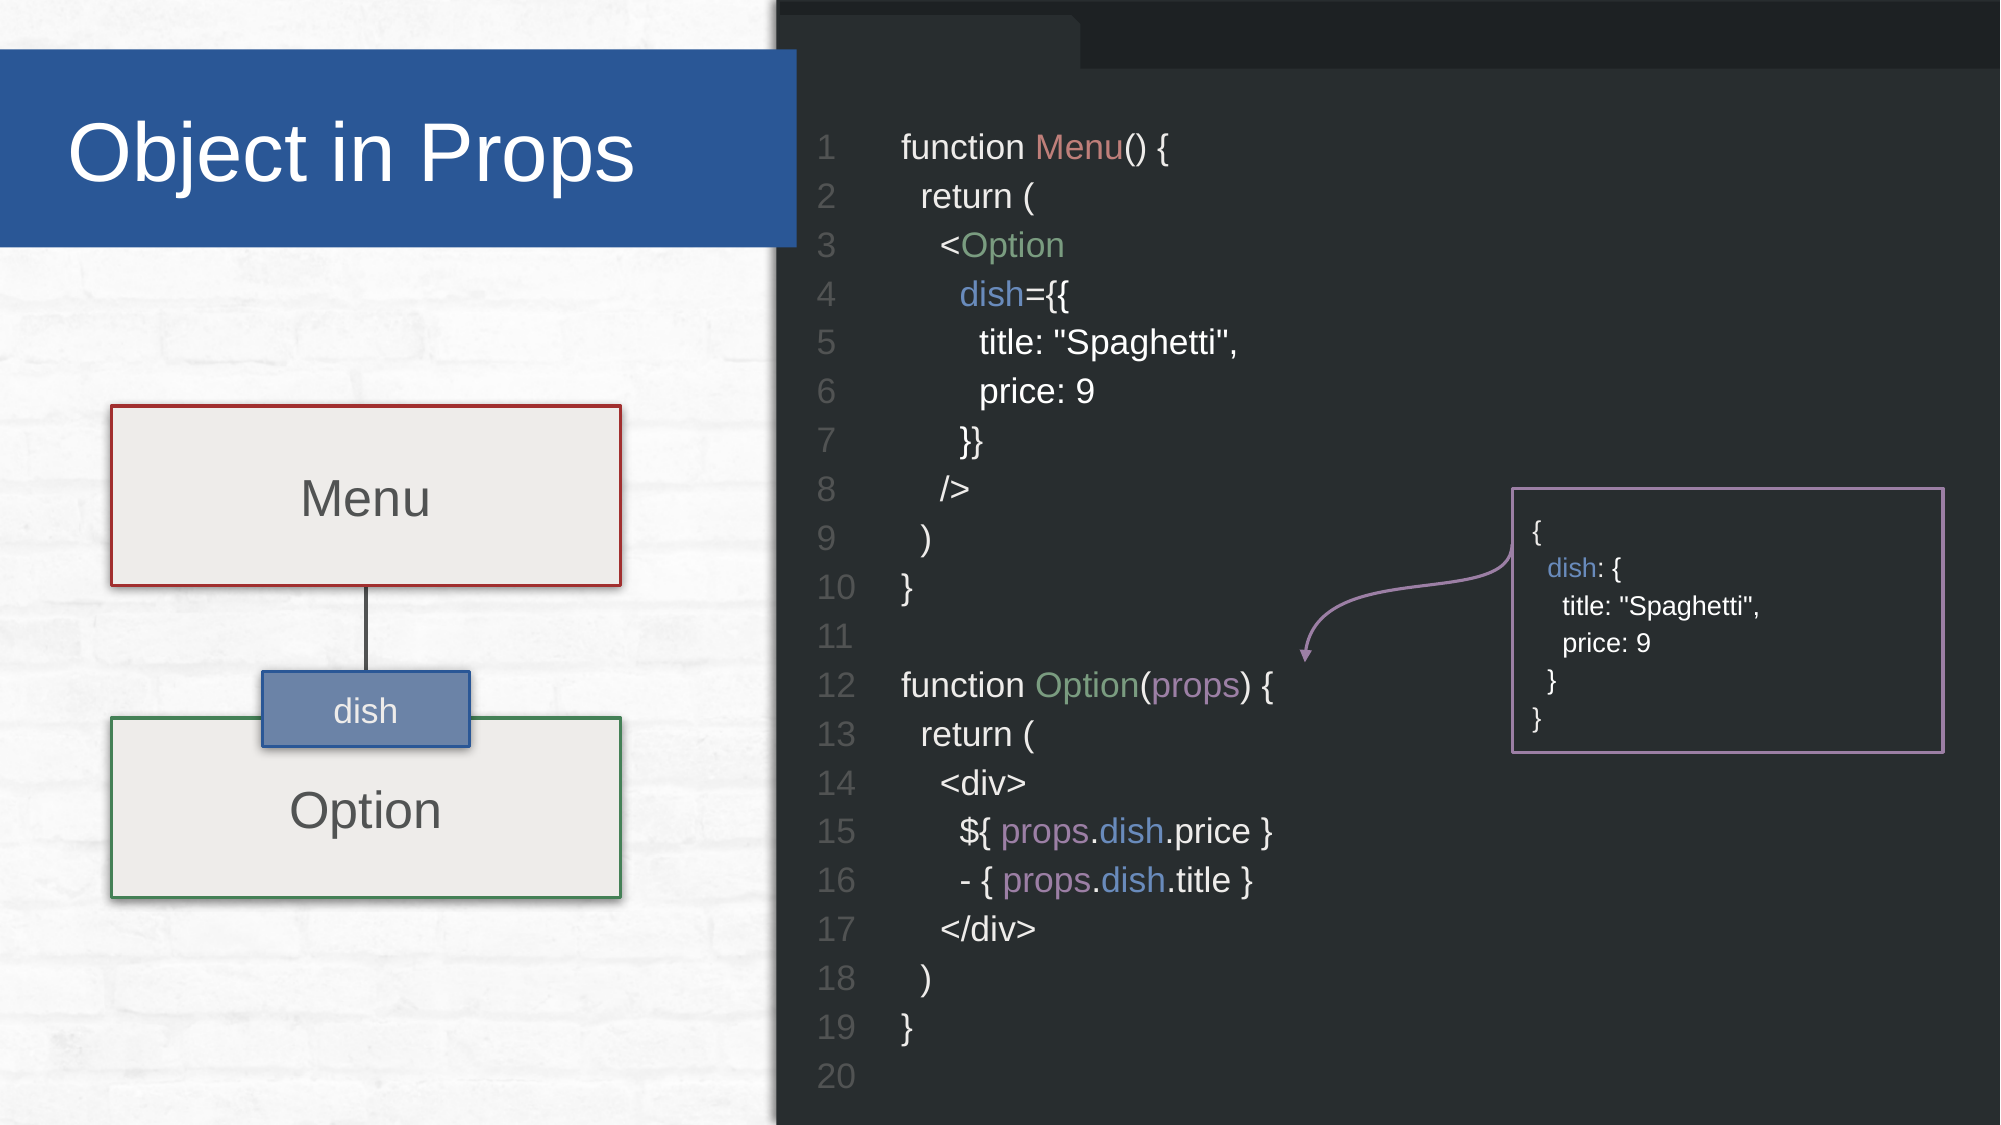

Object in Props
1
2
3
4
5
6
7
8
9
10
11
12
13
14
15
16
17
18
19
20
function Menu() {
  return (
    <Option
      dish={{
        title: "Spaghetti",
        price: 9
      }}
    />
  )
}

function Option(props) {
  return (
    <div>
      ${ props.dish.price }
      - { props.dish.title }
    </div>
  )
}
Menu
{
  dish: {
    title: "Spaghetti",
    price: 9
  }
}

dish
Option